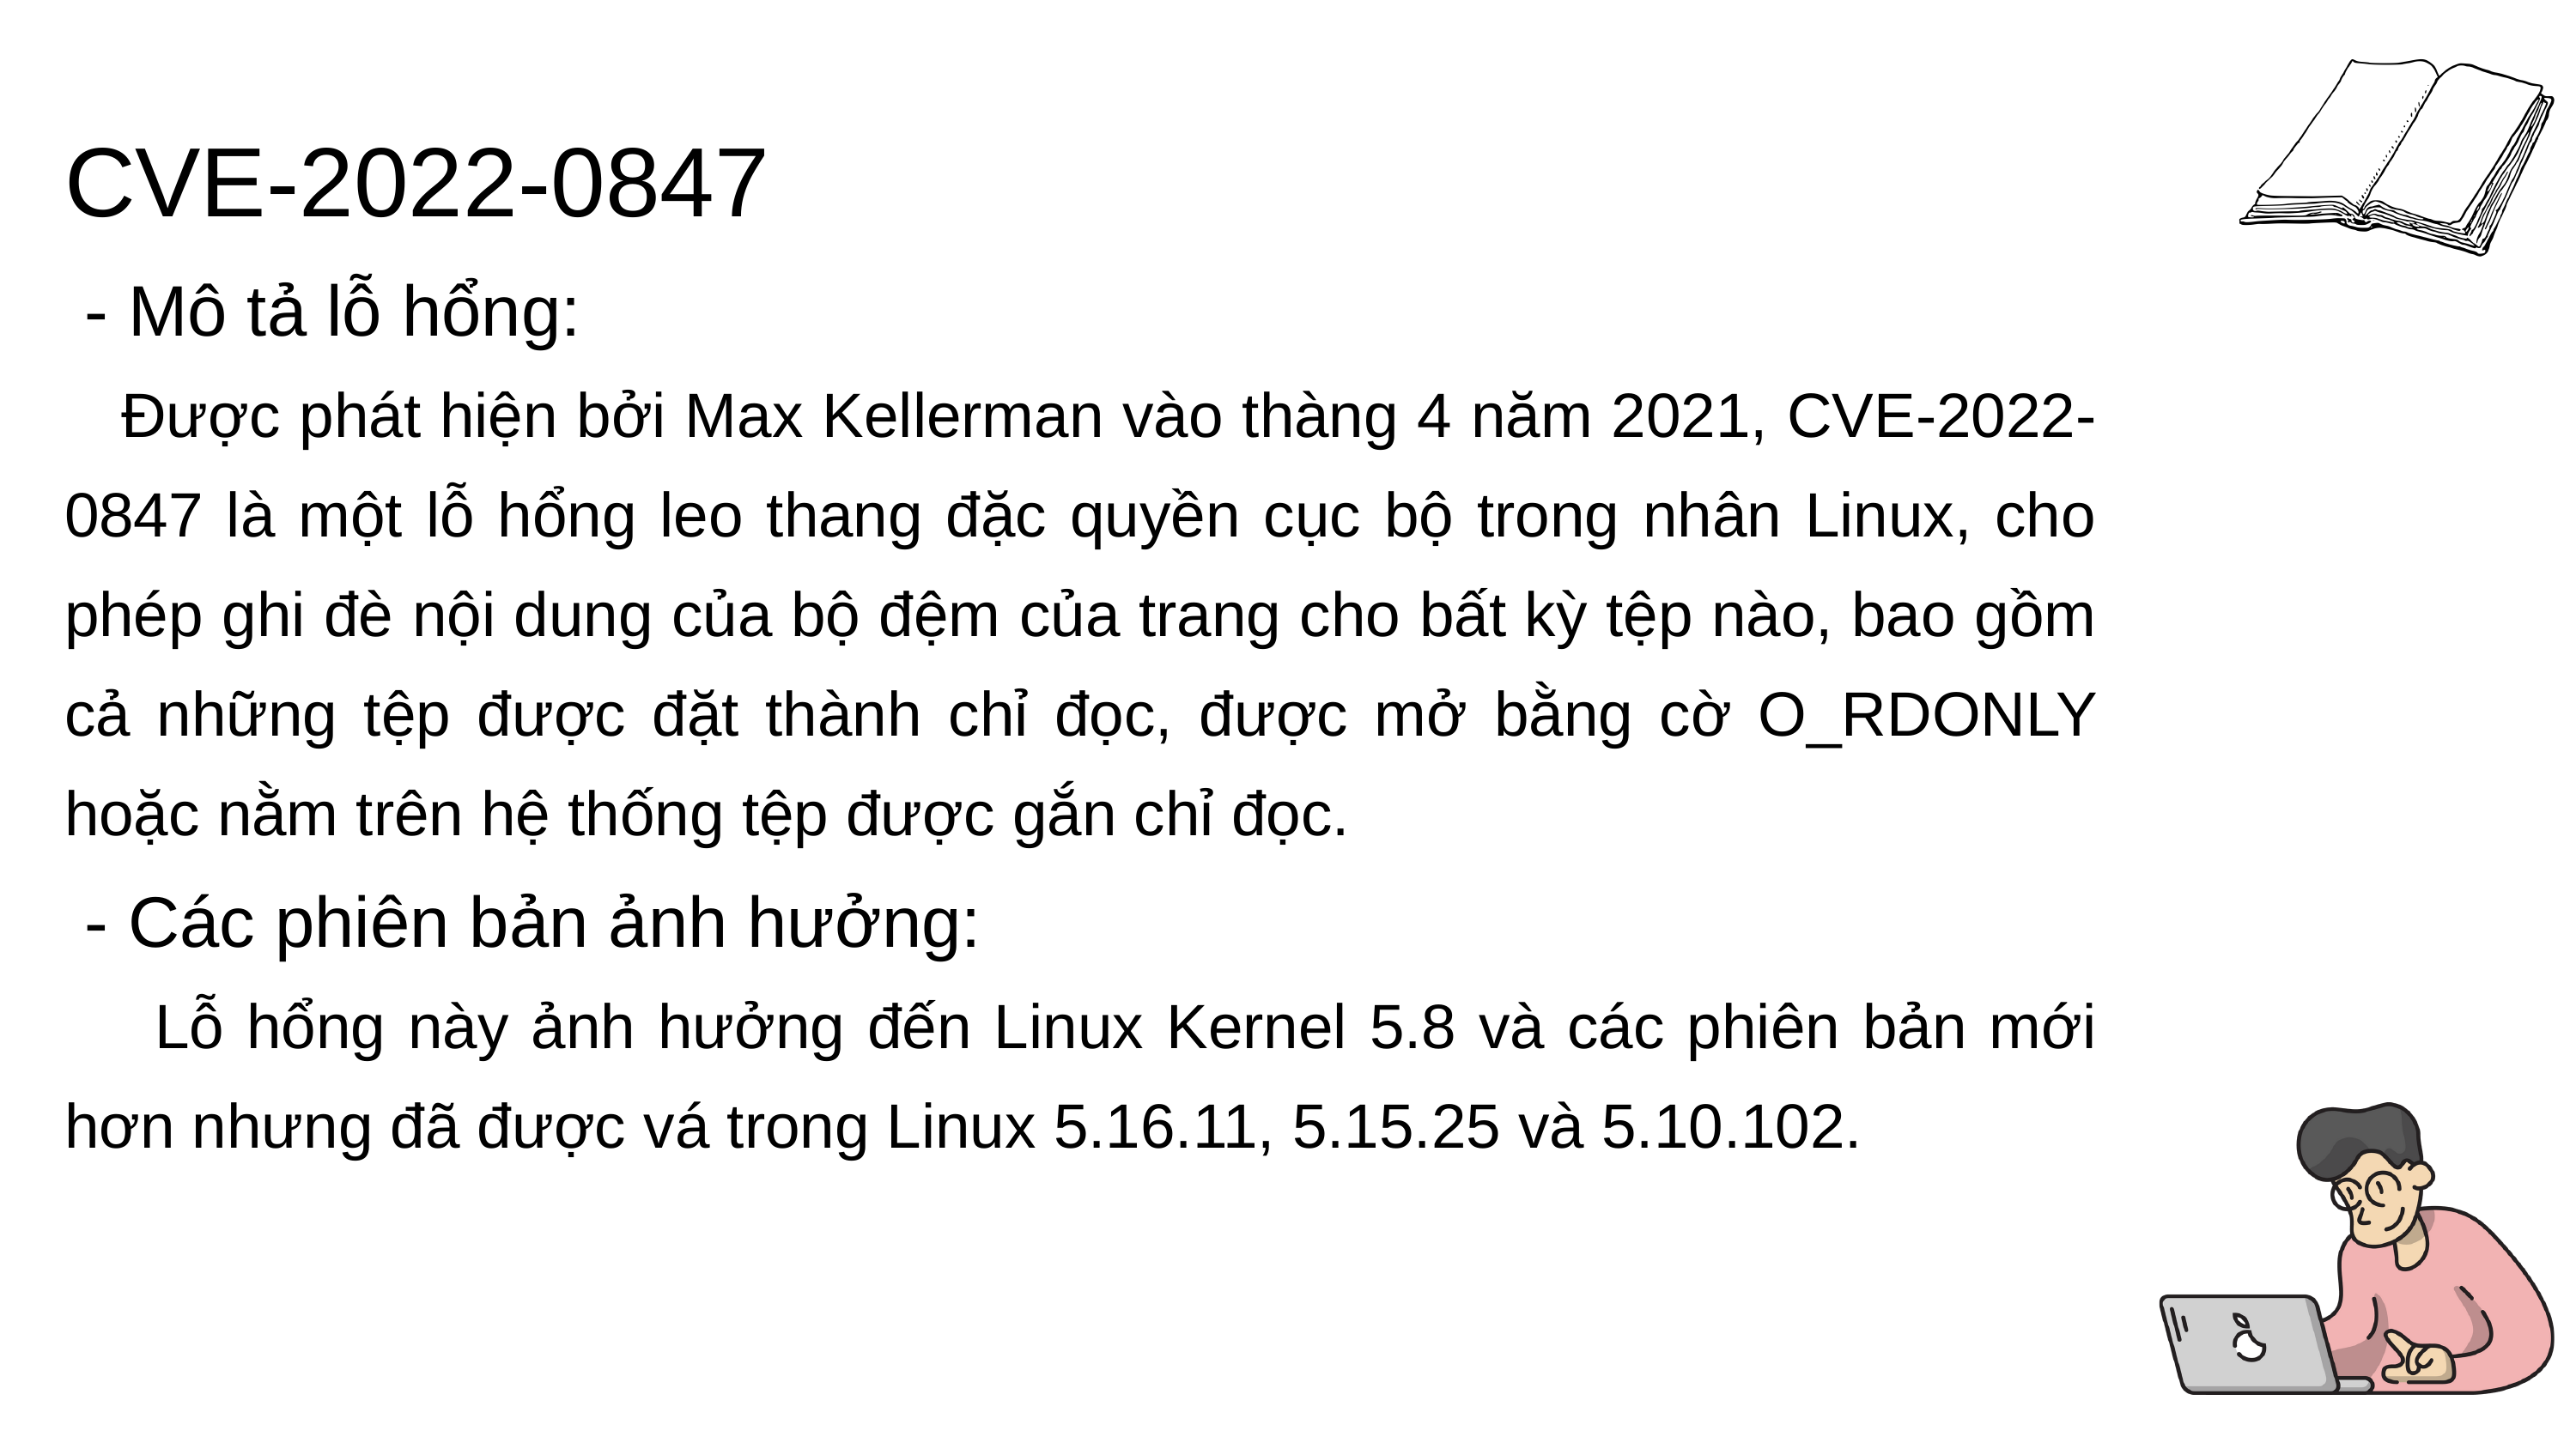

CVE-2022-0847
 - Mô tả lỗ hổng:
   Được phát hiện bởi Max Kellerman vào thàng 4 năm 2021, CVE-2022-0847 là một lỗ hổng leo thang đặc quyền cục bộ trong nhân Linux, cho phép ghi đè nội dung của bộ đệm của trang cho bất kỳ tệp nào, bao gồm cả những tệp được đặt thành chỉ đọc, được mở bằng cờ O_RDONLY hoặc nằm trên hệ thống tệp được gắn chỉ đọc.
 - Các phiên bản ảnh hưởng:
    Lỗ hổng này ảnh hưởng đến Linux Kernel 5.8 và các phiên bản mới hơn nhưng đã được vá trong Linux 5.16.11, 5.15.25 và 5.10.102.